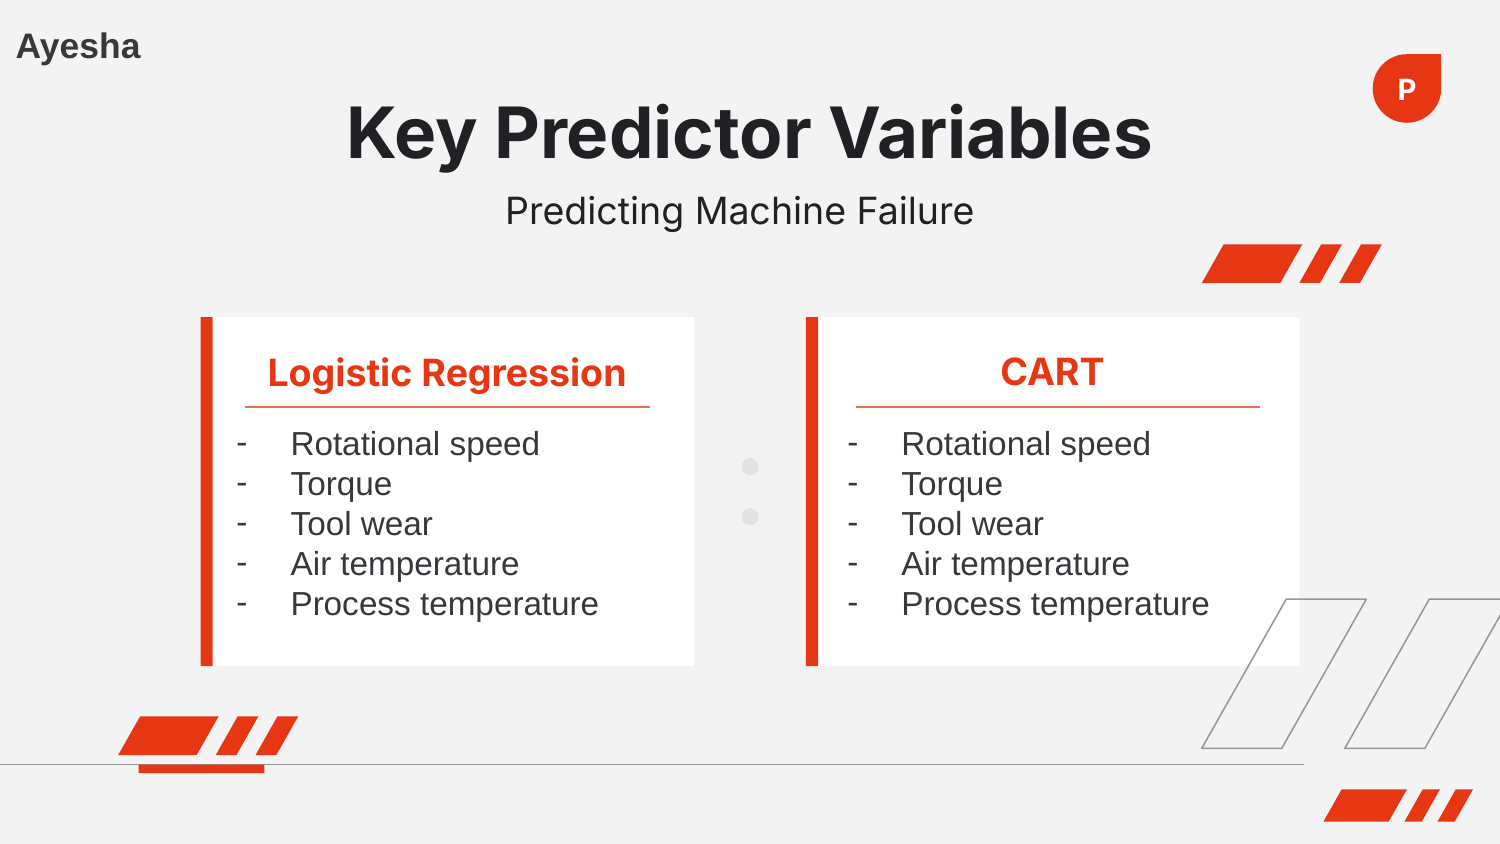

Ayesha
P
# Key Predictor Variables
Predicting Machine Failure

CART
Logistic Regression
Rotational speed
Torque
Tool wear
Air temperature
Process temperature
Rotational speed
Torque
Tool wear
Air temperature
Process temperature